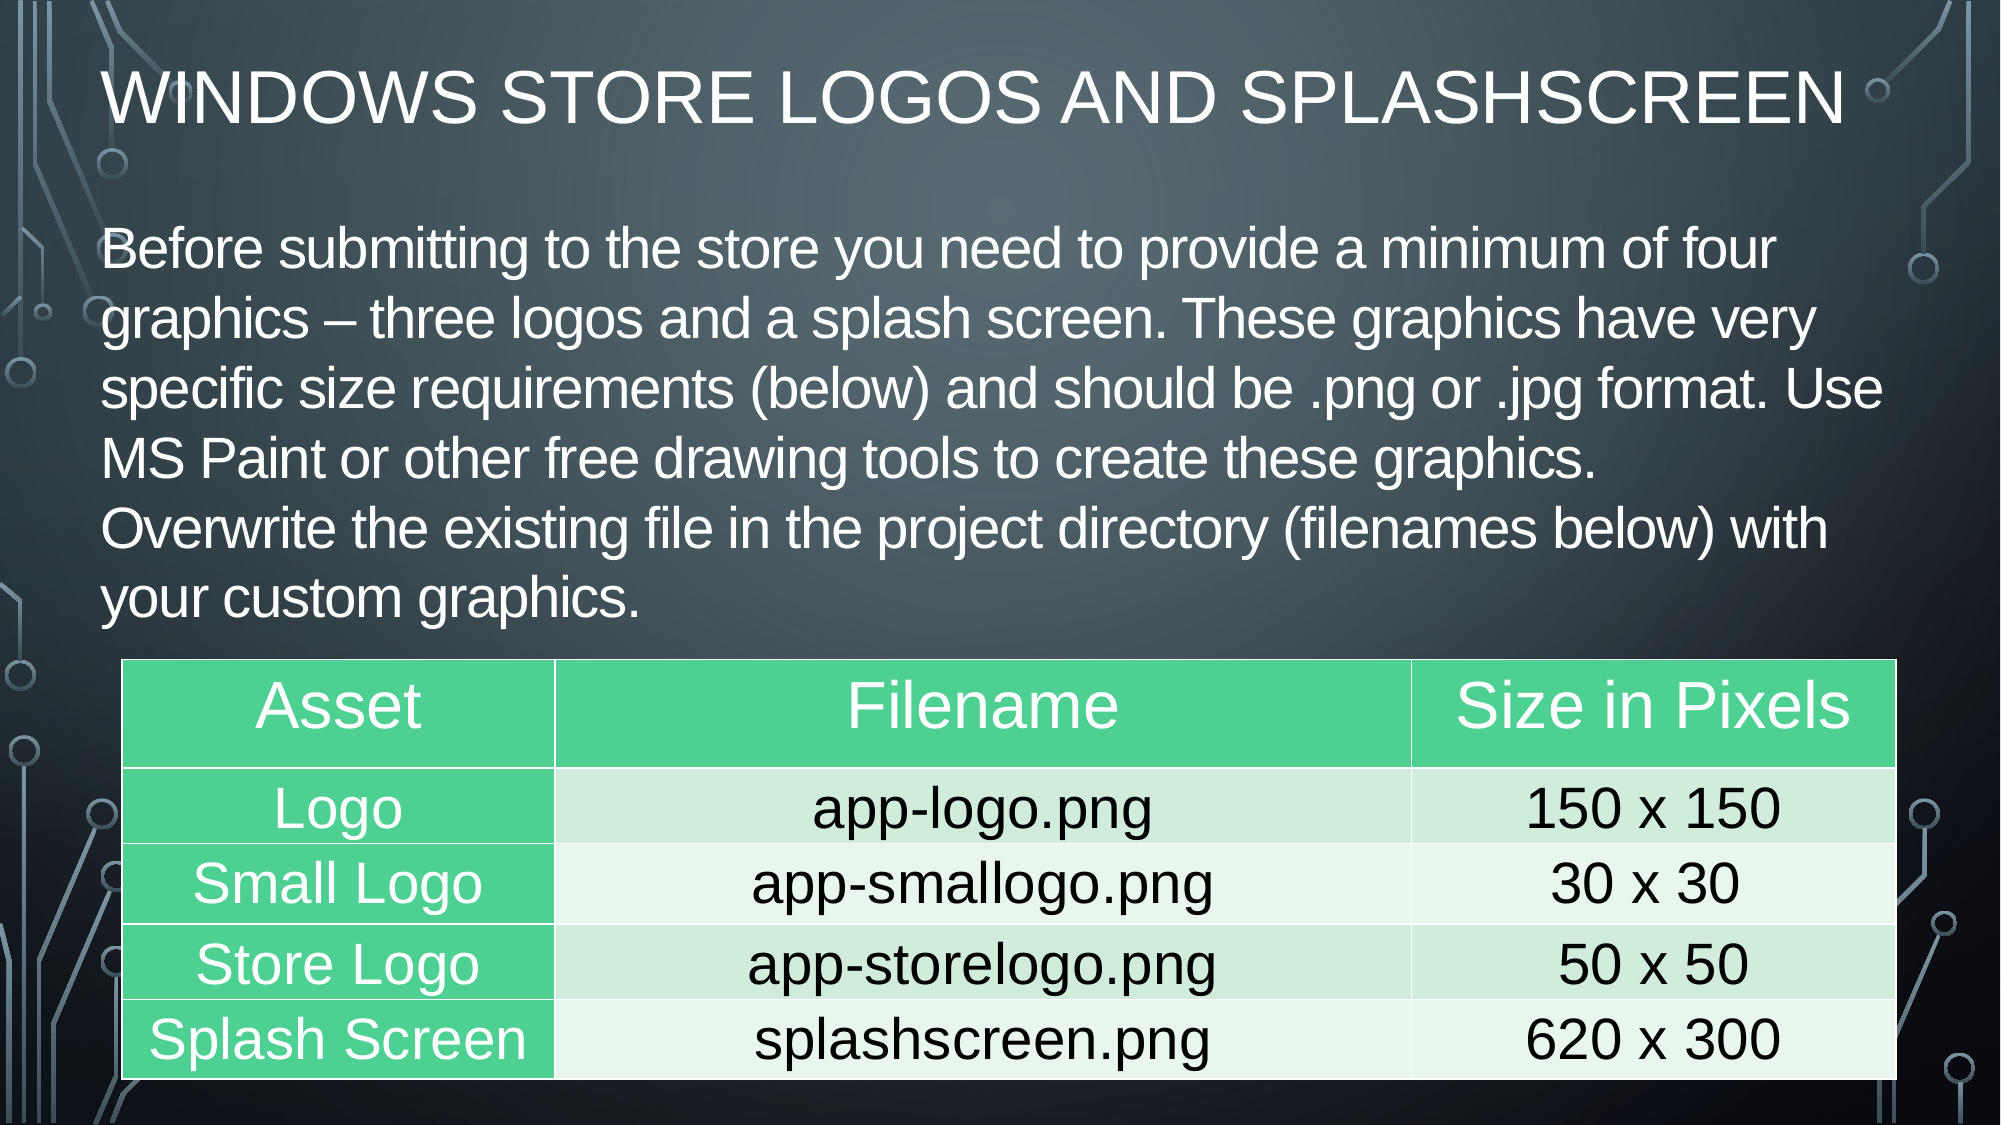

# Windows Store Logos and Splashscreen
Before submitting to the store you need to provide a minimum of four graphics – three logos and a splash screen. These graphics have very specific size requirements (below) and should be .png or .jpg format. Use MS Paint or other free drawing tools to create these graphics.
Overwrite the existing file in the project directory (filenames below) with your custom graphics.

| Asset | Filename | Size in Pixels |
| --- | --- | --- |
| Logo | app-logo.png | 150 x 150 |
| Small Logo | app-smallogo.png | 30 x 30 |
| Store Logo | app-storelogo.png | 50 x 50 |
| Splash Screen | splashscreen.png | 620 x 300 |